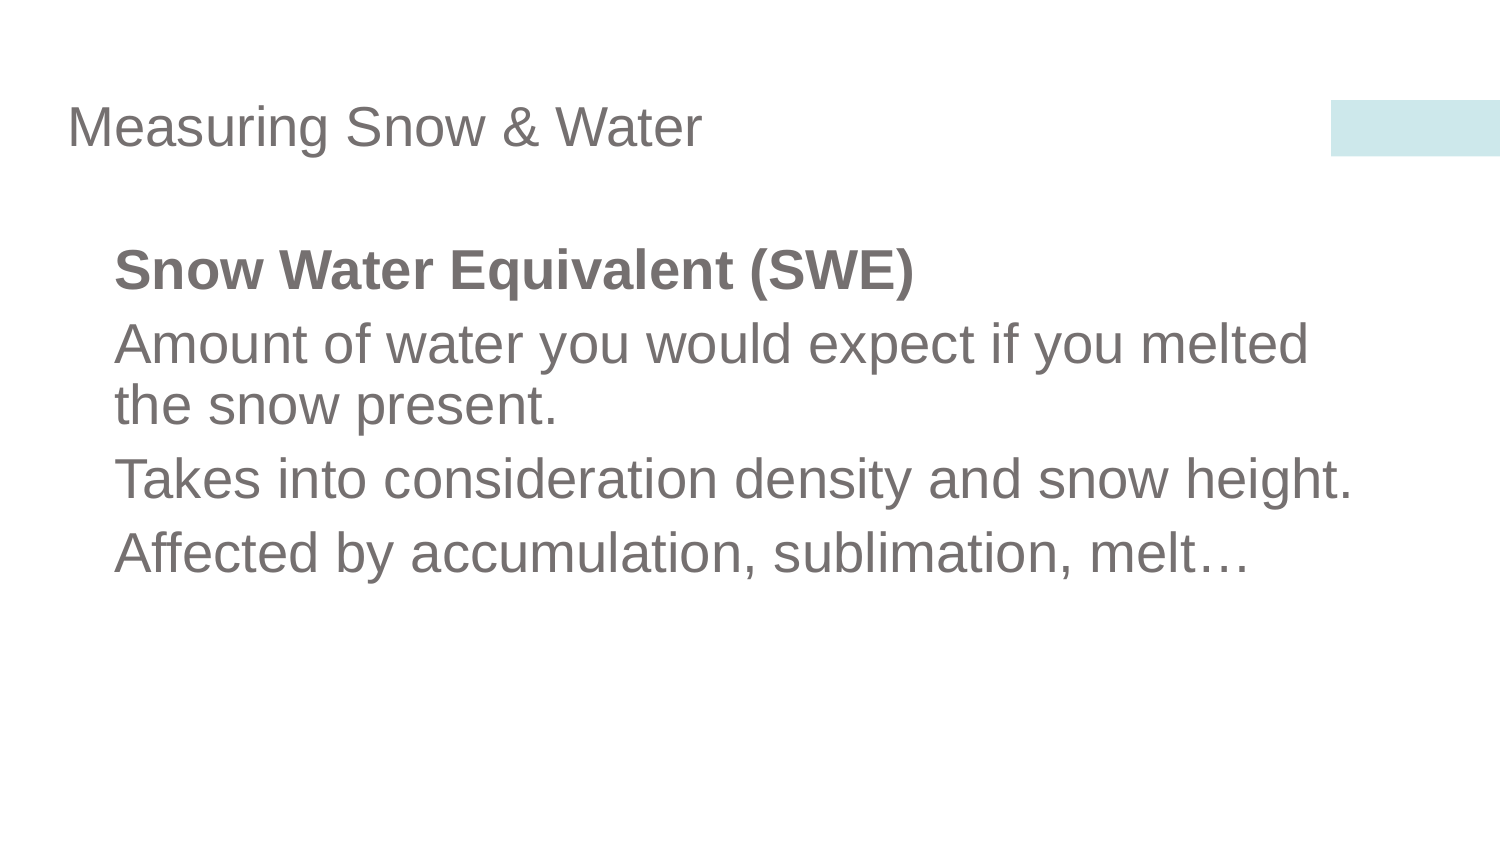

# Measuring Snow & Water
Snow Water Equivalent (SWE)
Amount of water you would expect if you melted the snow present.
Takes into consideration density and snow height.
Affected by accumulation, sublimation, melt…